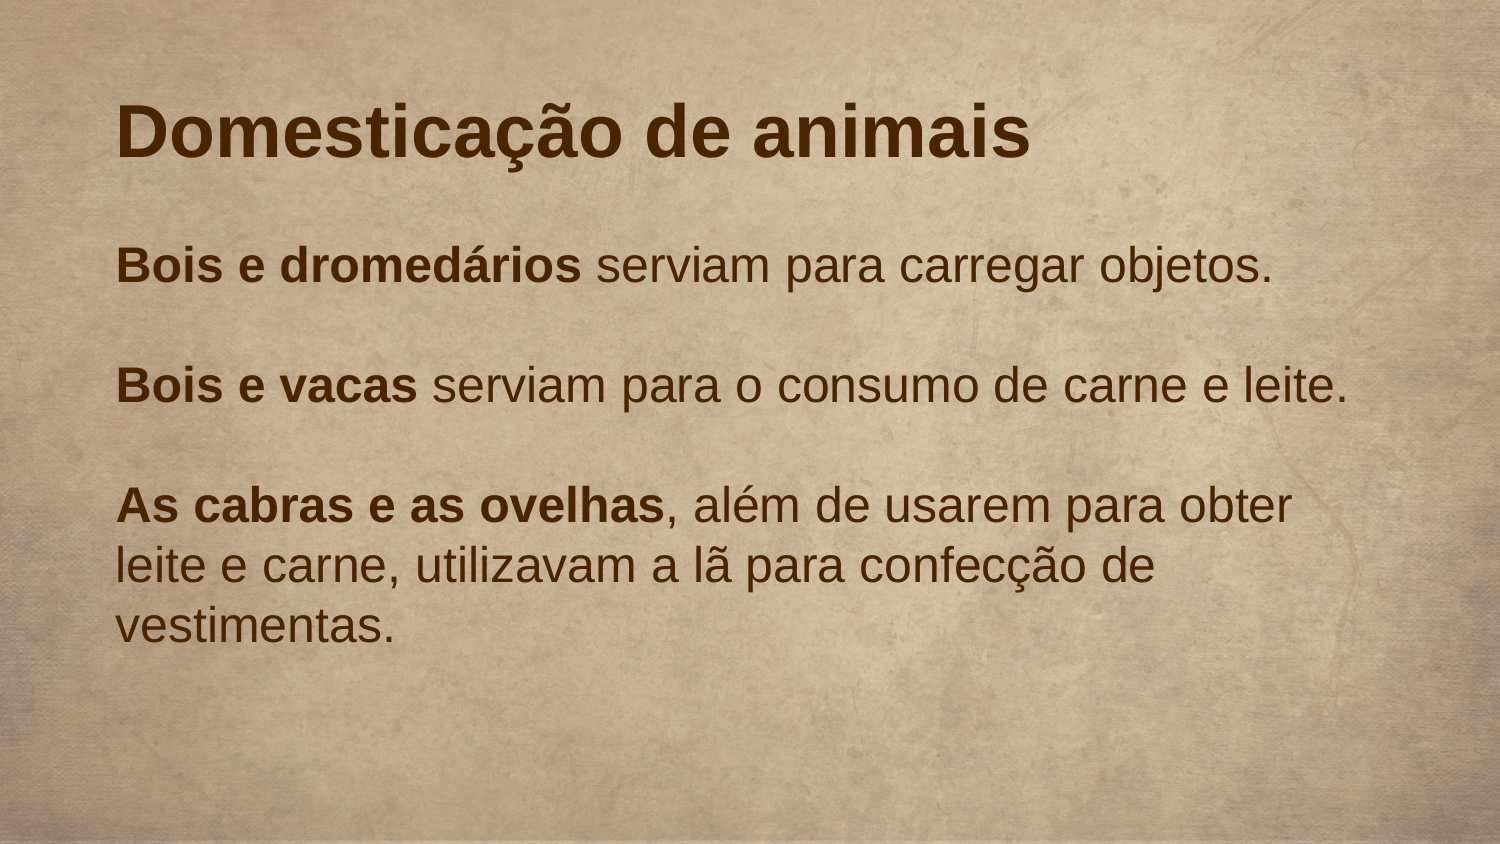

Domesticação de animais

Bois e dromedários serviam para carregar objetos.

Bois e vacas serviam para o consumo de carne e leite.

As cabras e as ovelhas, além de usarem para obter leite e carne, utilizavam a lã para confecção de vestimentas.